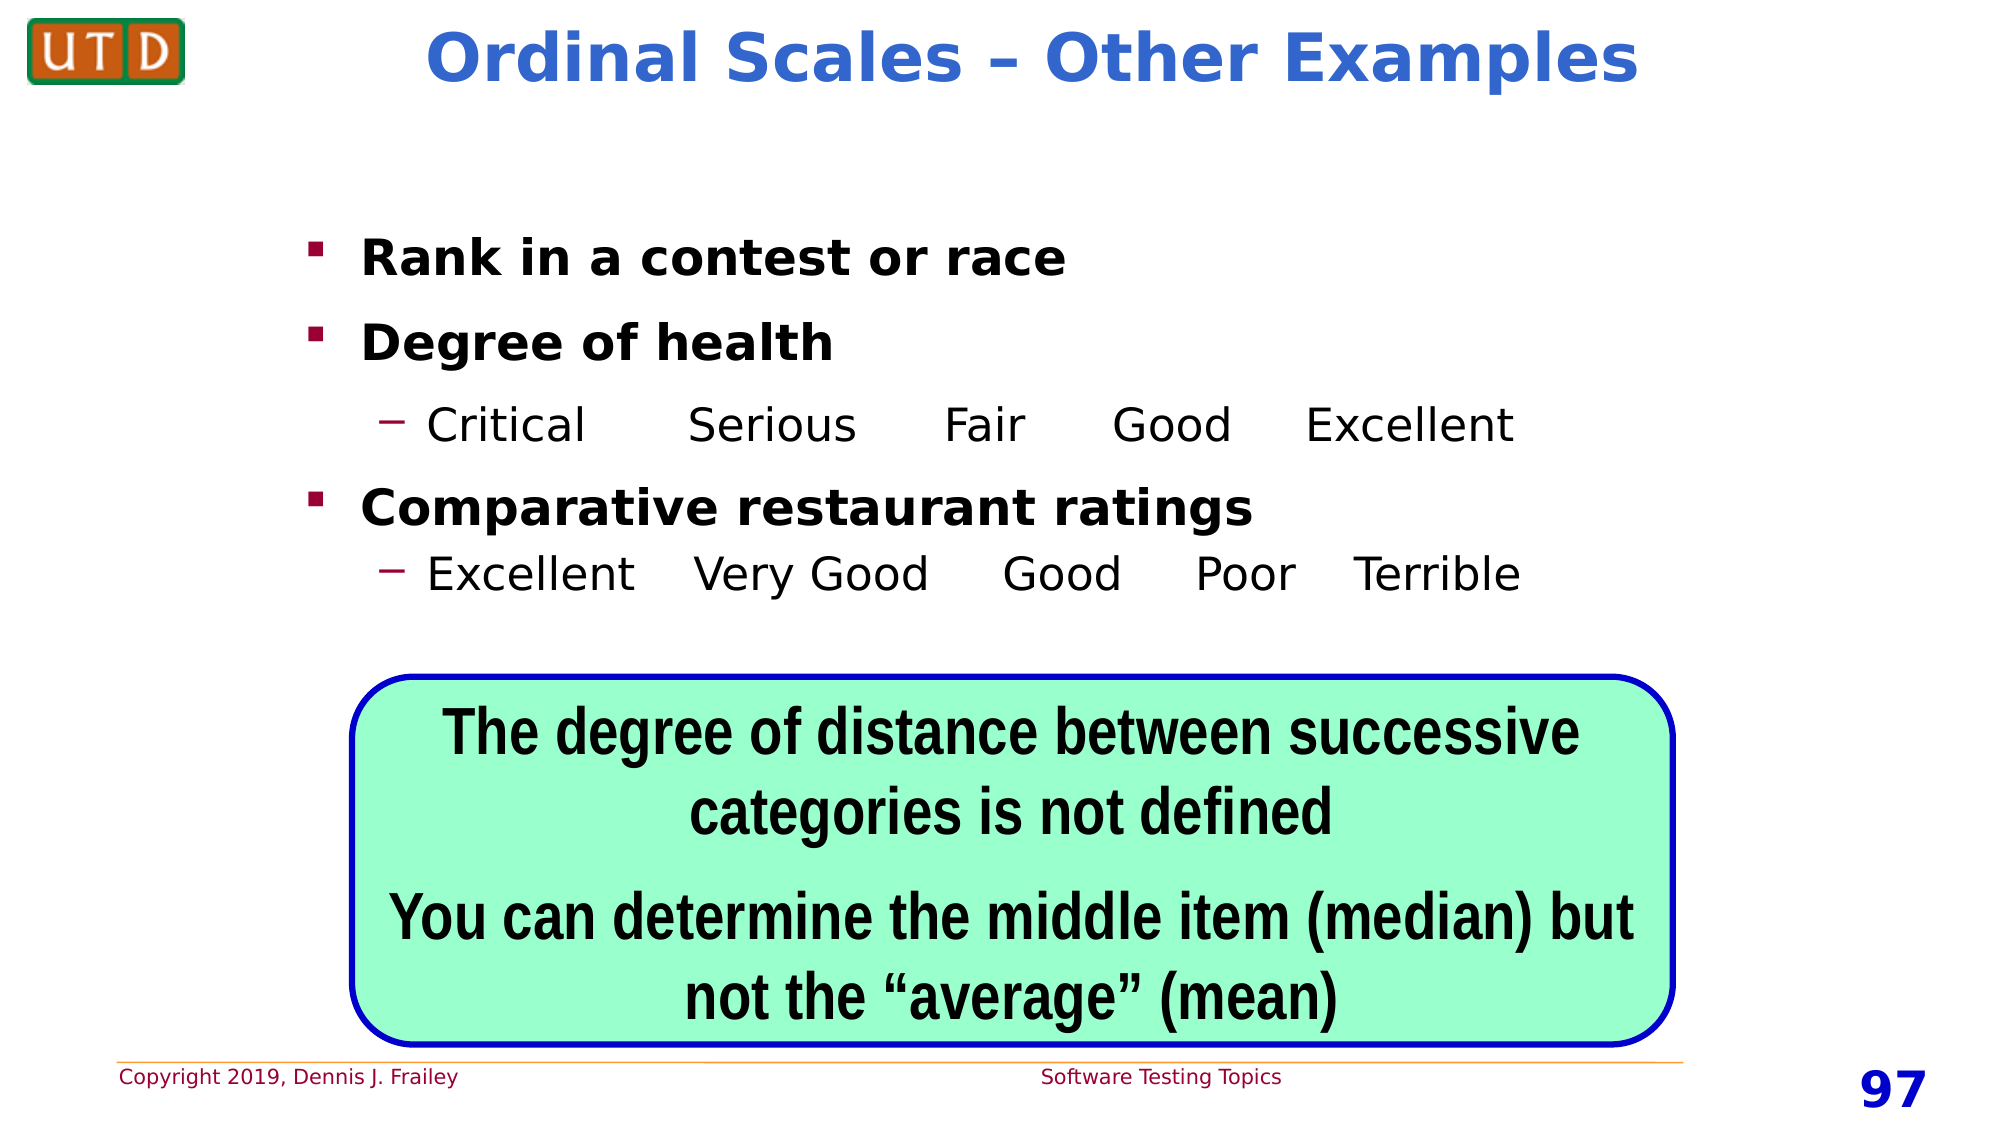

# Ordinal Scales – Other Examples
Rank in a contest or race
Degree of health
Critical       Serious      Fair      Good     Excellent
Comparative restaurant ratings
Excellent    Very Good     Good     Poor    Terrible
The degree of distance between successive categories is not defined
You can determine the middle item (median) but not the “average” (mean)